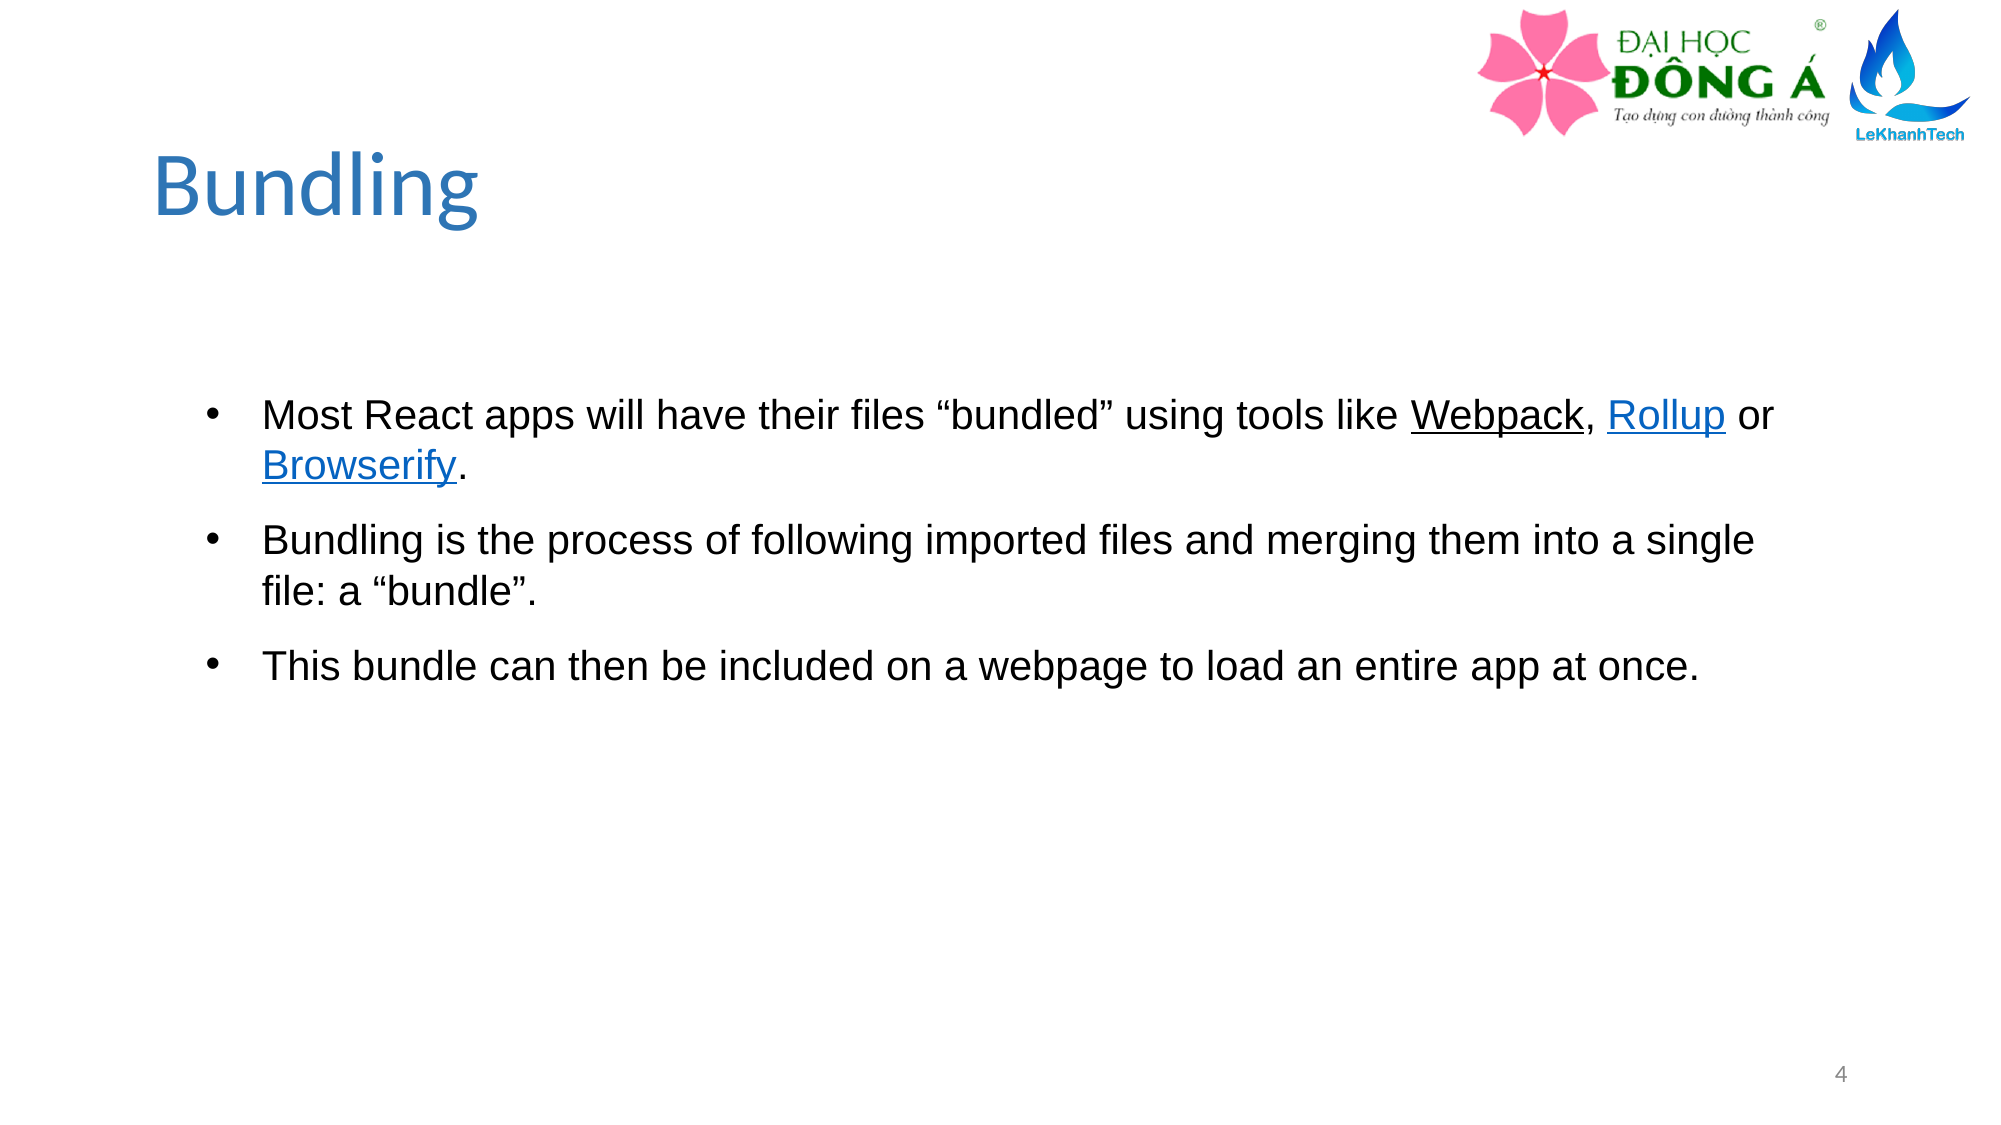

# Bundling
Most React apps will have their files “bundled” using tools like Webpack, Rollup or Browserify.
Bundling is the process of following imported files and merging them into a single file: a “bundle”.
This bundle can then be included on a webpage to load an entire app at once.
4